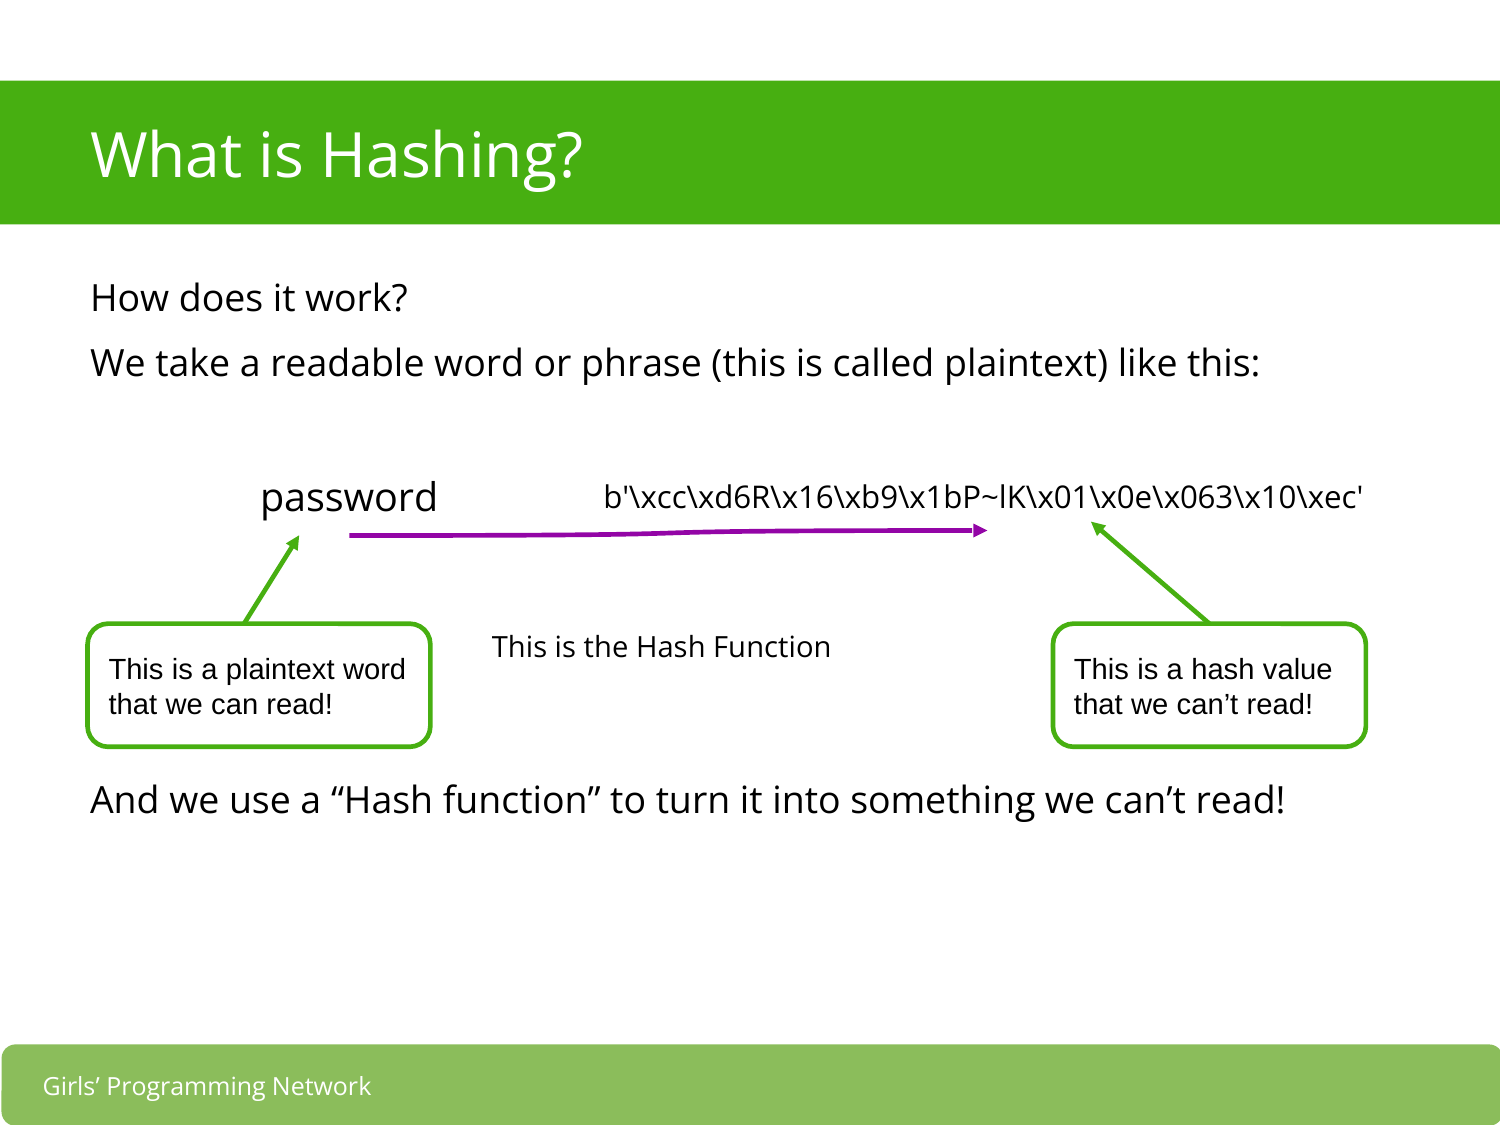

# What is Hashing?
How does it work?
We take a readable word or phrase (this is called plaintext) like this:

And we use a “Hash function” to turn it into something we can’t read!

password
b'\xcc\xd6R\x16\xb9\x1bP~lK\x01\x0e\x063\x10\xec'
This is the Hash Function
This is a hash value that we can’t read!
This is a plaintext word that we can read!